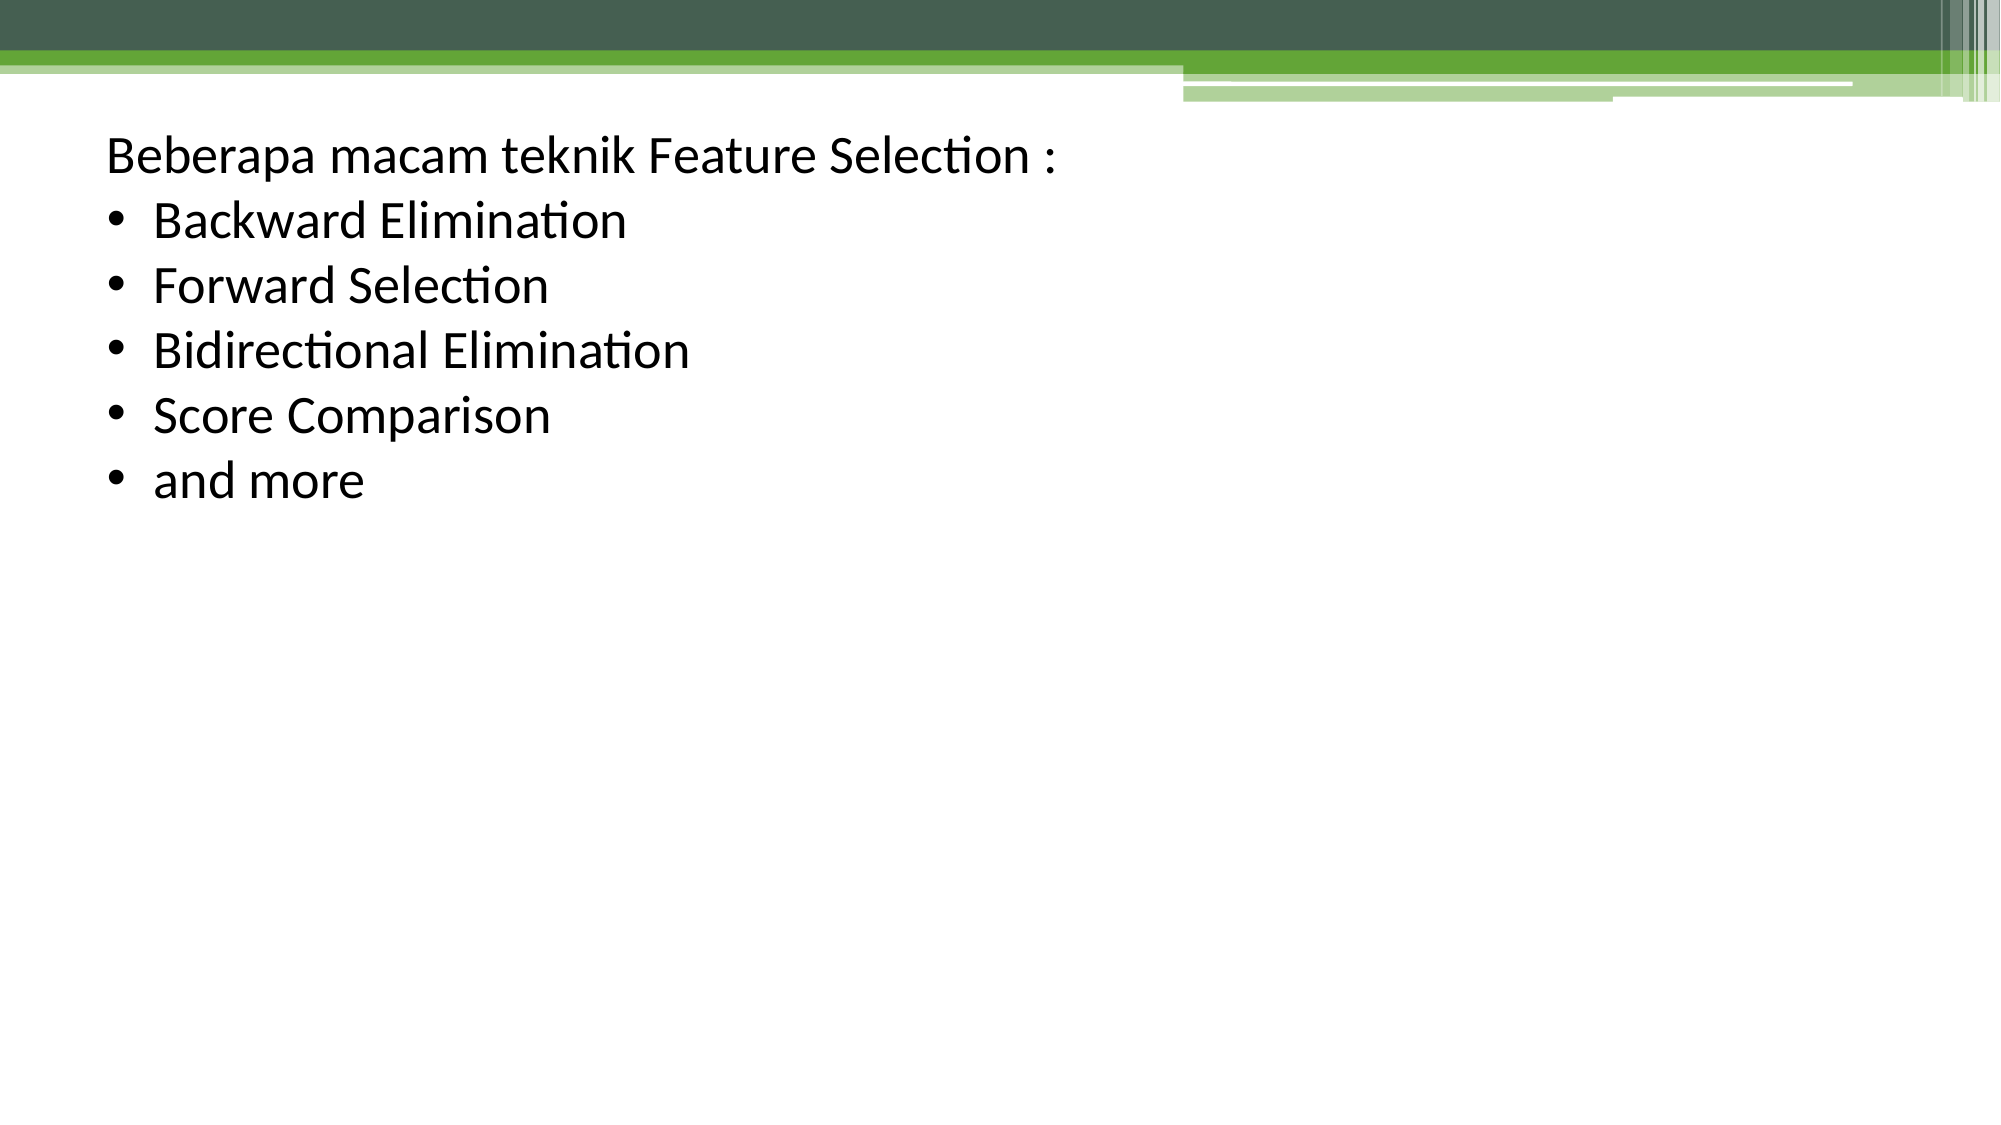

Beberapa macam teknik Feature Selection :
Backward Elimination
Forward Selection
Bidirectional Elimination
Score Comparison
and more